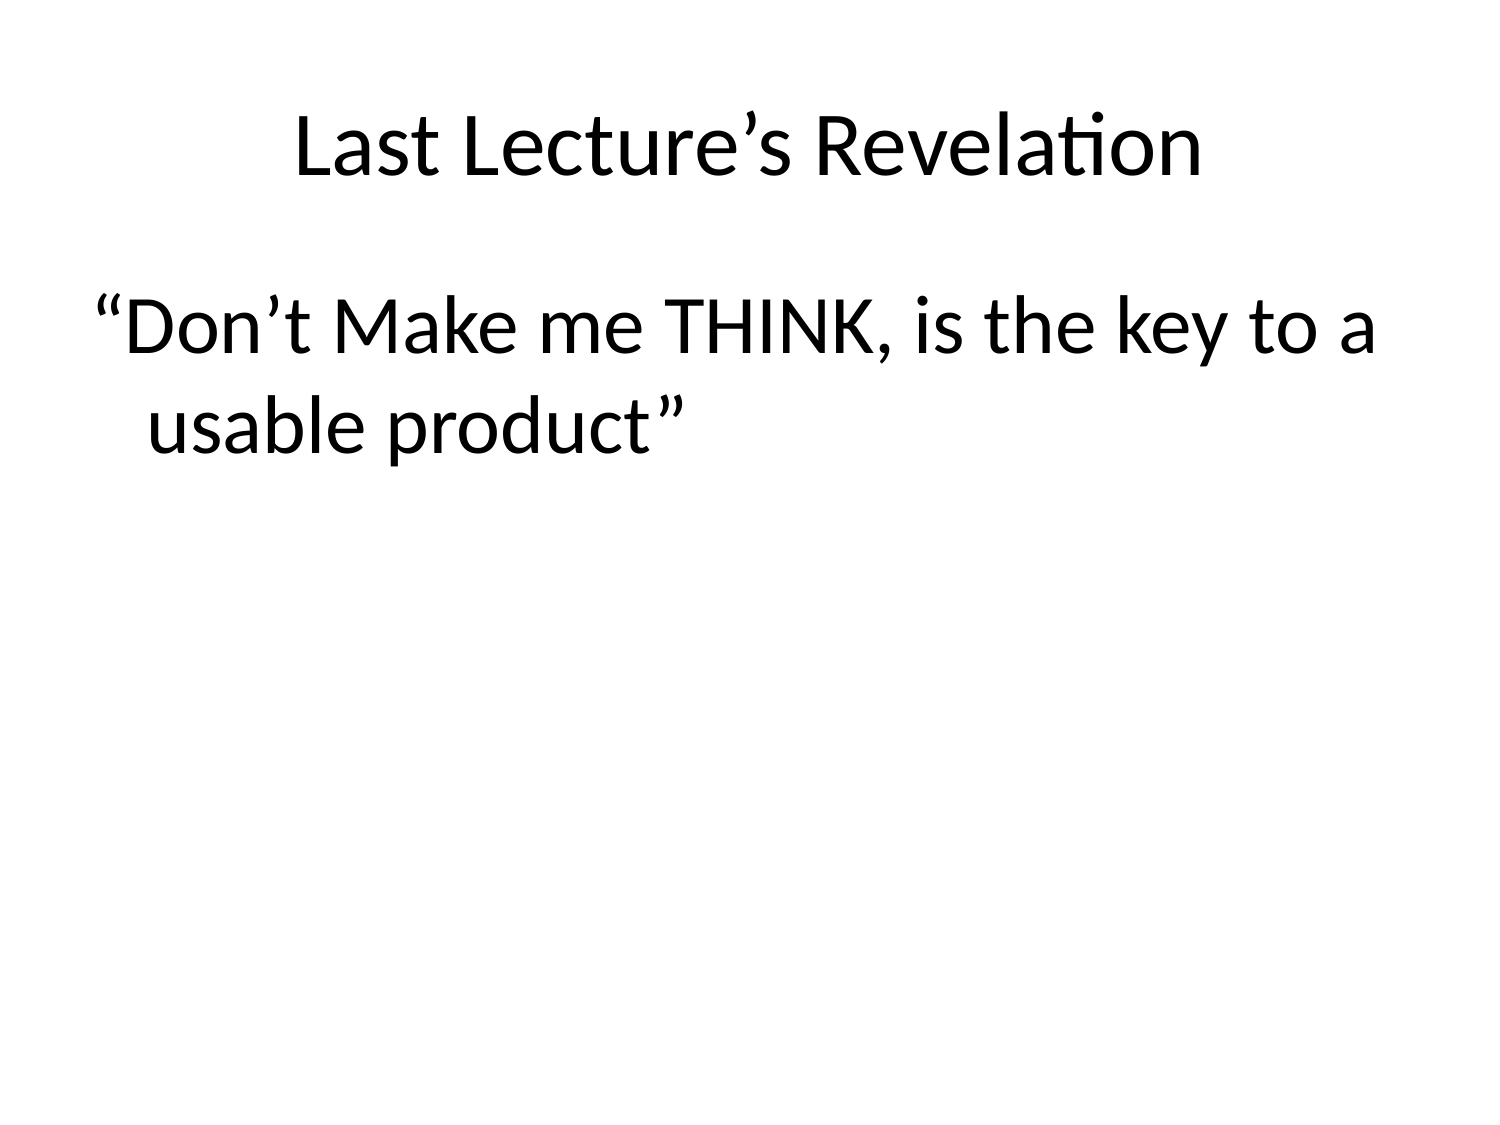

# Last Lecture’s Revelation
“Don’t Make me THINK, is the key to a usable product”